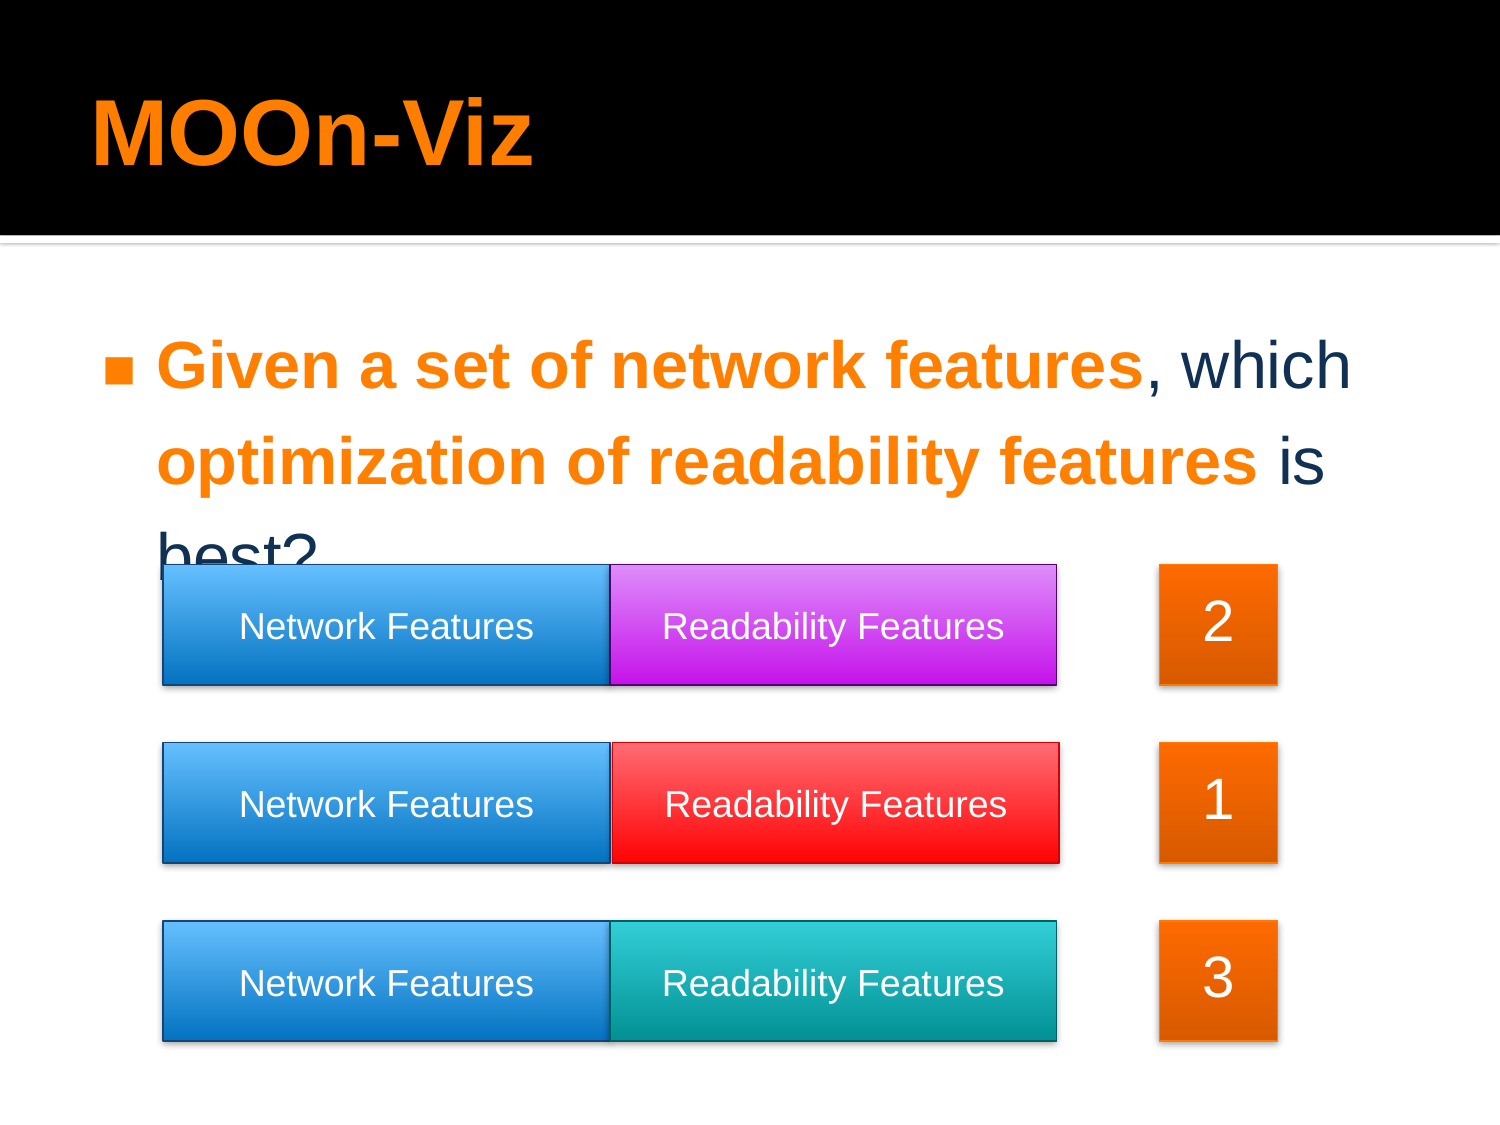

# MOOn-Viz
Given a set of network features, which optimization of readability features is best?
Network Features
Readability Features
2
Network Features
Readability Features
1
Network Features
Readability Features
3